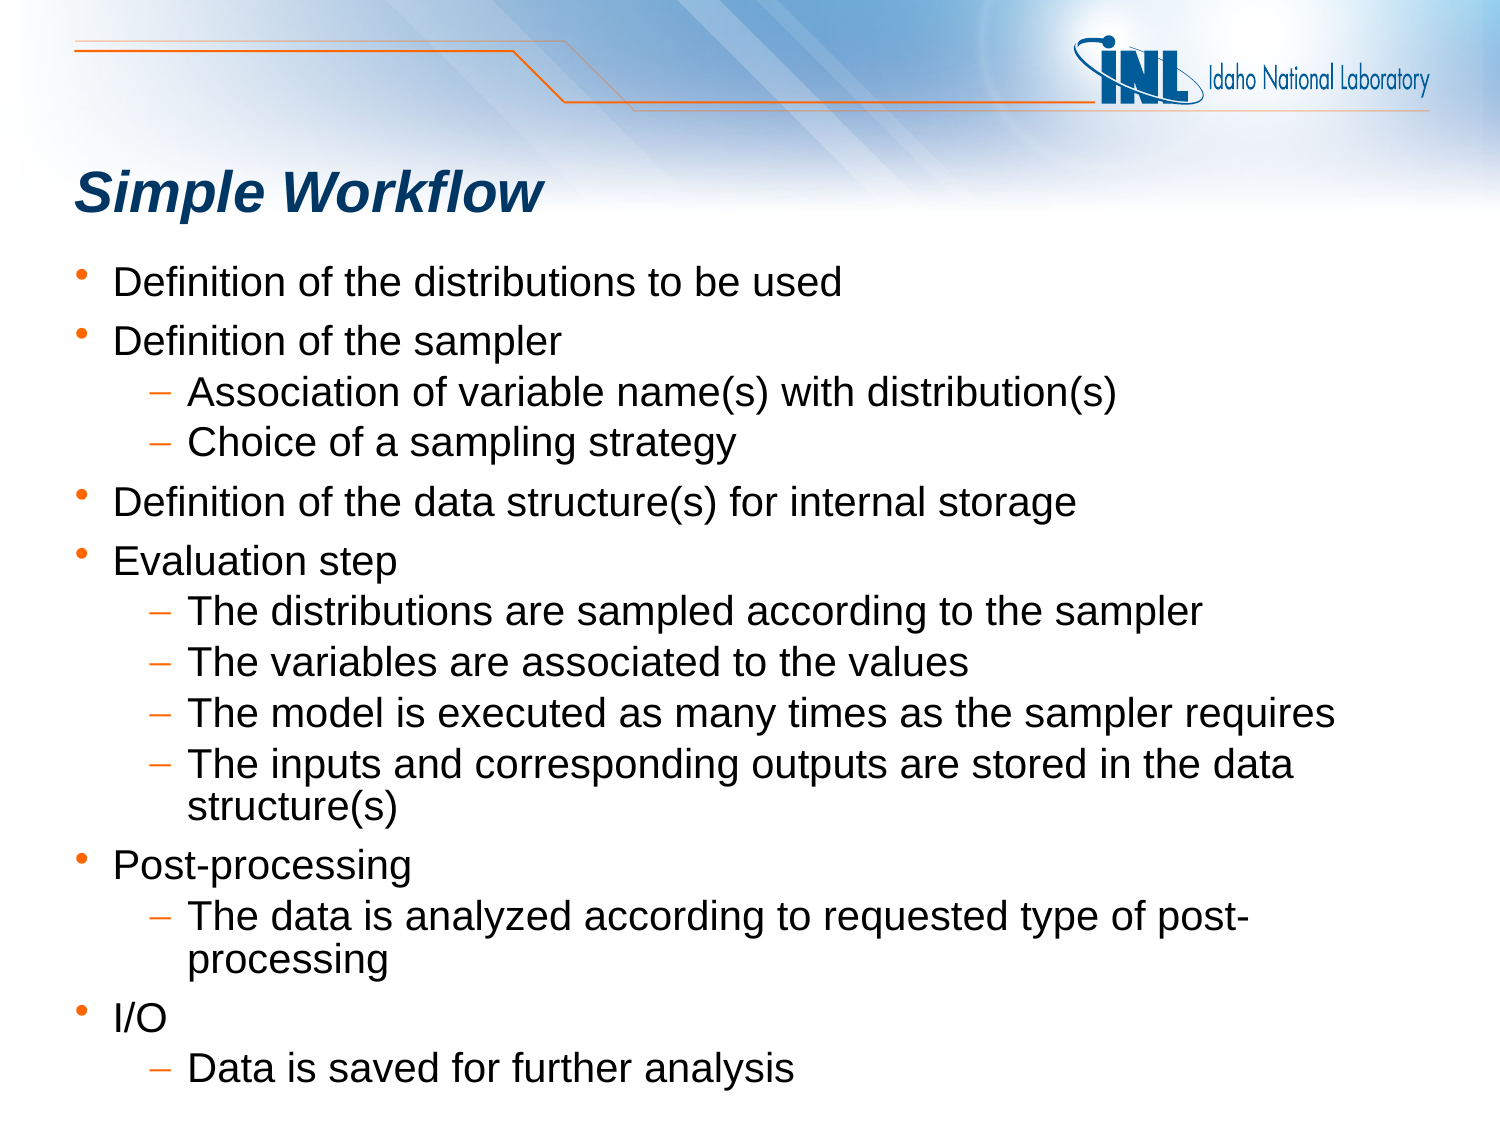

# Simple Workflow
Definition of the distributions to be used
Definition of the sampler
Association of variable name(s) with distribution(s)
Choice of a sampling strategy
Definition of the data structure(s) for internal storage
Evaluation step
The distributions are sampled according to the sampler
The variables are associated to the values
The model is executed as many times as the sampler requires
The inputs and corresponding outputs are stored in the data structure(s)
Post-processing
The data is analyzed according to requested type of post-processing
I/O
Data is saved for further analysis